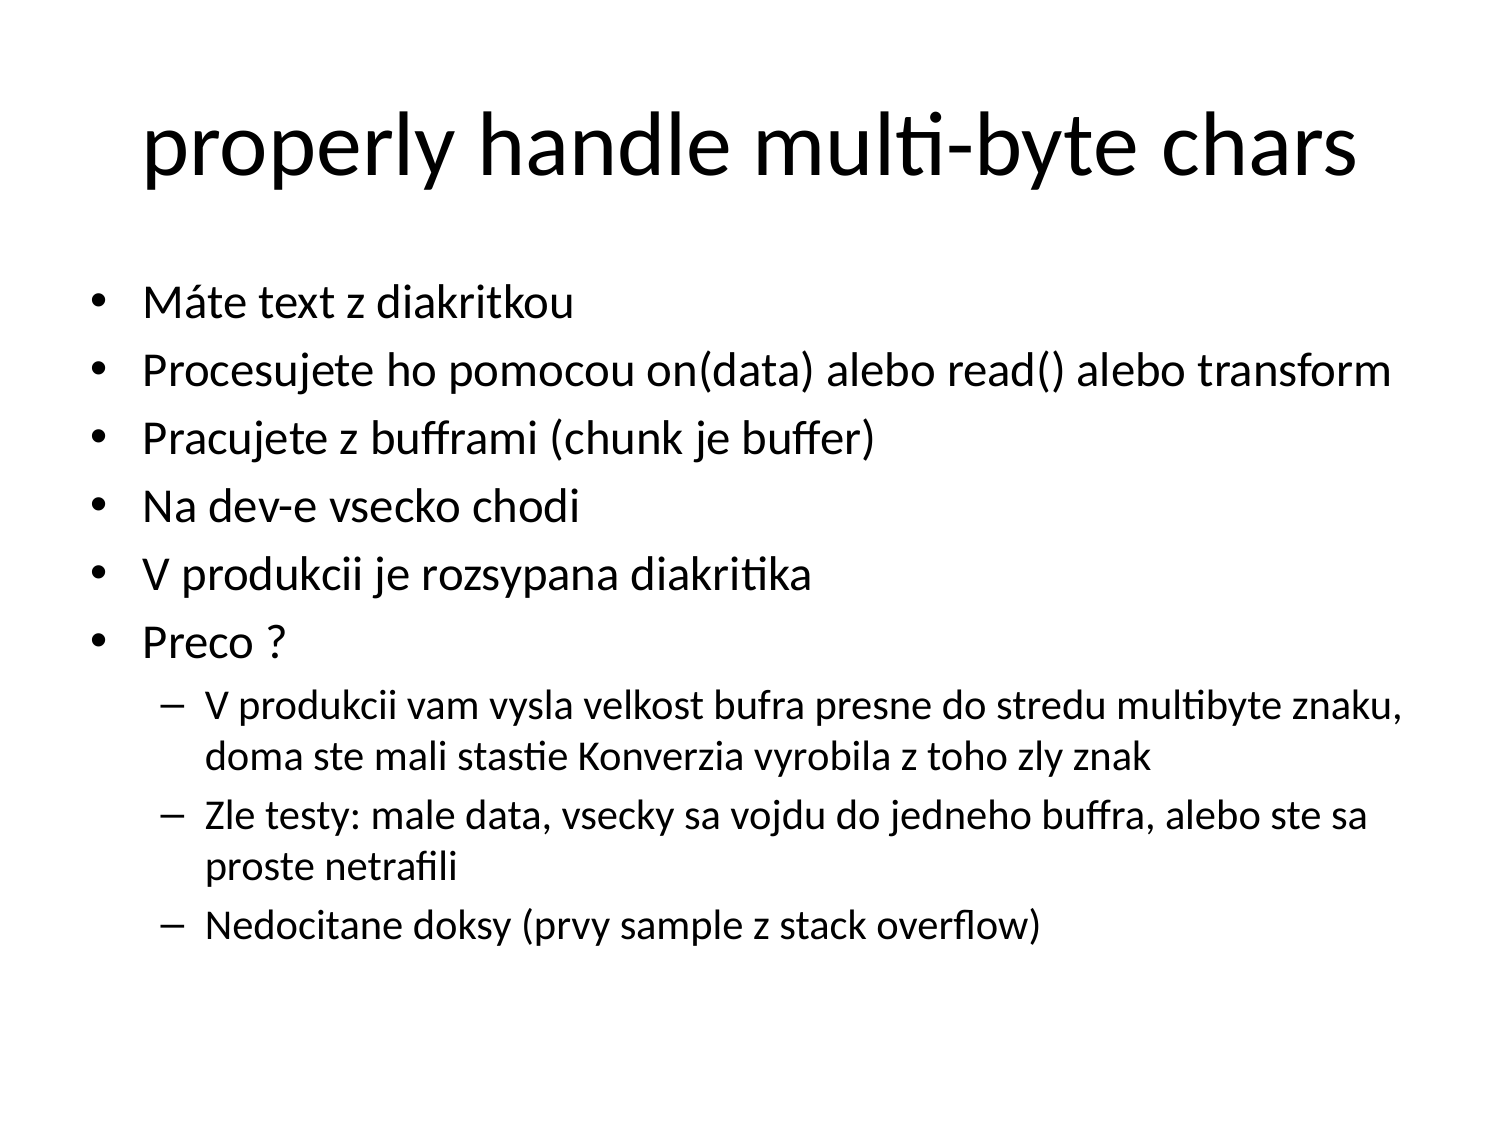

# properly handle multi-byte chars
Máte text z diakritkou
Procesujete ho pomocou on(data) alebo read() alebo transform
Pracujete z bufframi (chunk je buffer)
Na dev-e vsecko chodi
V produkcii je rozsypana diakritika
Preco ?
V produkcii vam vysla velkost bufra presne do stredu multibyte znaku, doma ste mali stastie Konverzia vyrobila z toho zly znak
Zle testy: male data, vsecky sa vojdu do jedneho buffra, alebo ste sa proste netrafili
Nedocitane doksy (prvy sample z stack overflow)